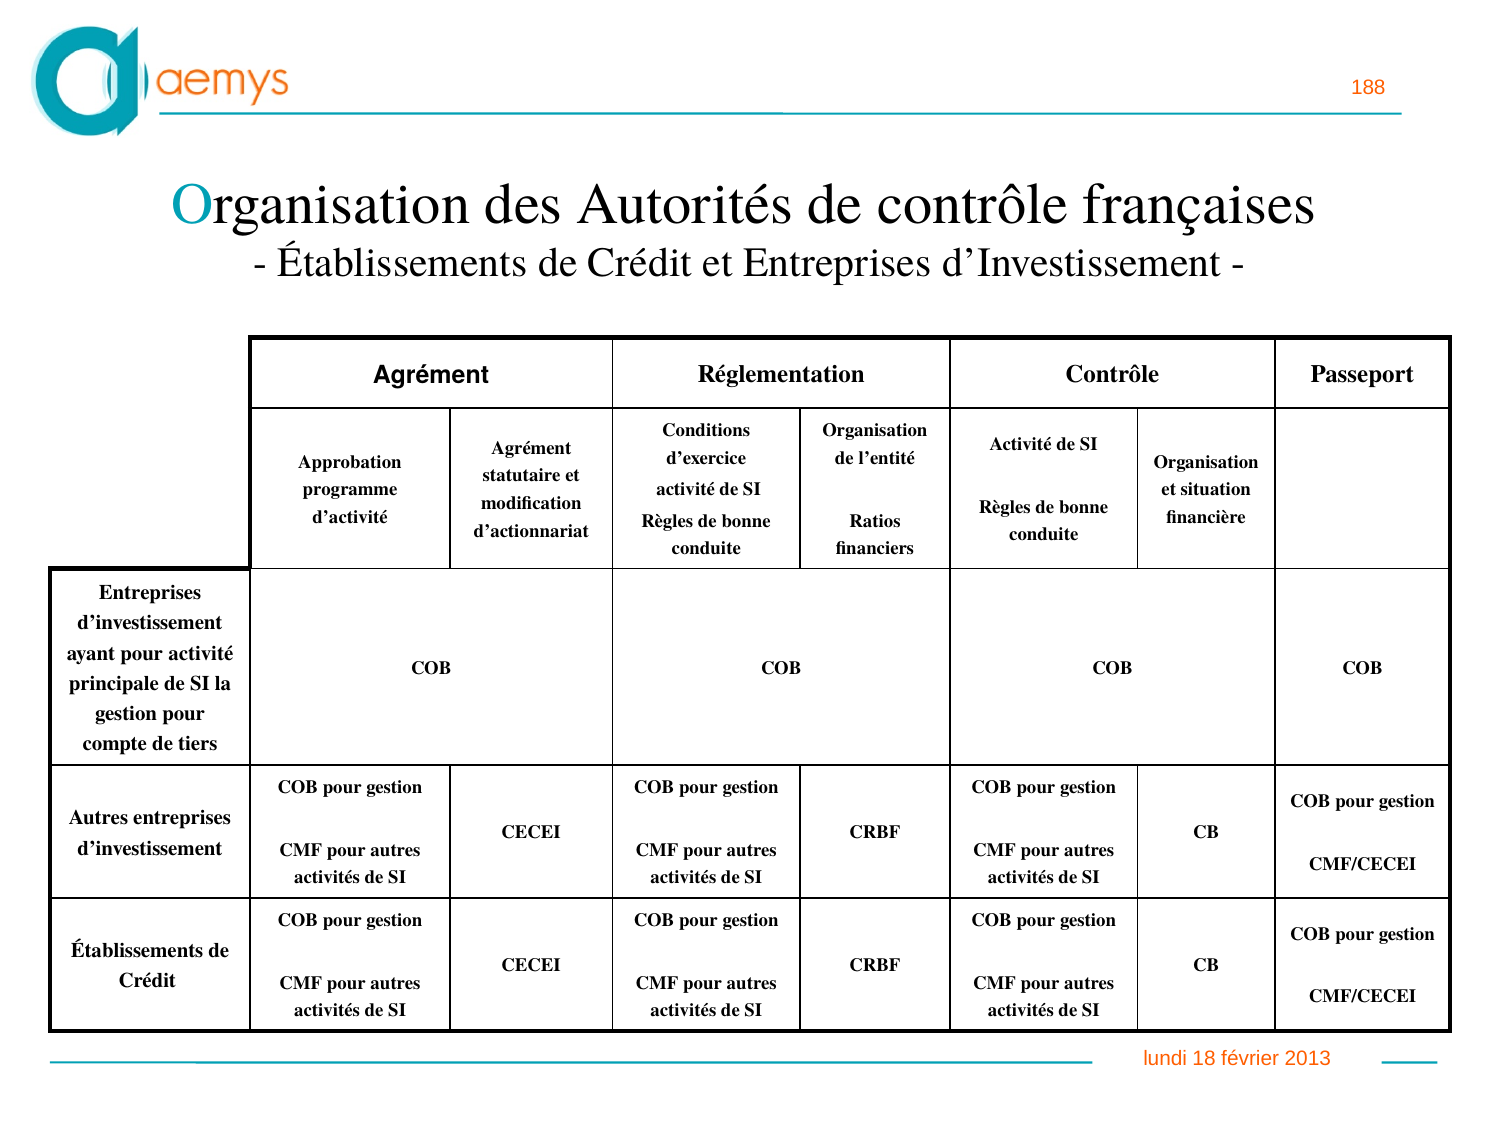

# Organisation des Autorités de contrôle françaises - Établissements de Crédit et Entreprises d’Investissement -
|  | Agrément |  | Réglementation |  | Contrôle |  | Passeport |
| --- | --- | --- | --- | --- | --- | --- | --- |
|  | Approbation programme d’activité | Agrément statutaire et modification d’actionnariat | Conditions d’exercice activité de SI Règles de bonne conduite | Organisation de l’entité Ratios financiers | Activité de SI Règles de bonne conduite | Organisation et situation financière |  |
| Entreprises d’investissement ayant pour activité principale de SI la gestion pour compte de tiers | COB |  | COB |  | COB |  | COB |
| Autres entreprises d’investissement | COB pour gestion CMF pour autres activités de SI | CECEI | COB pour gestion CMF pour autres activités de SI | CRBF | COB pour gestion CMF pour autres activités de SI | CB | COB pour gestion CMF/CECEI |
| Établissements de Crédit | COB pour gestion CMF pour autres activités de SI | CECEI | COB pour gestion CMF pour autres activités de SI | CRBF | COB pour gestion CMF pour autres activités de SI | CB | COB pour gestion CMF/CECEI |